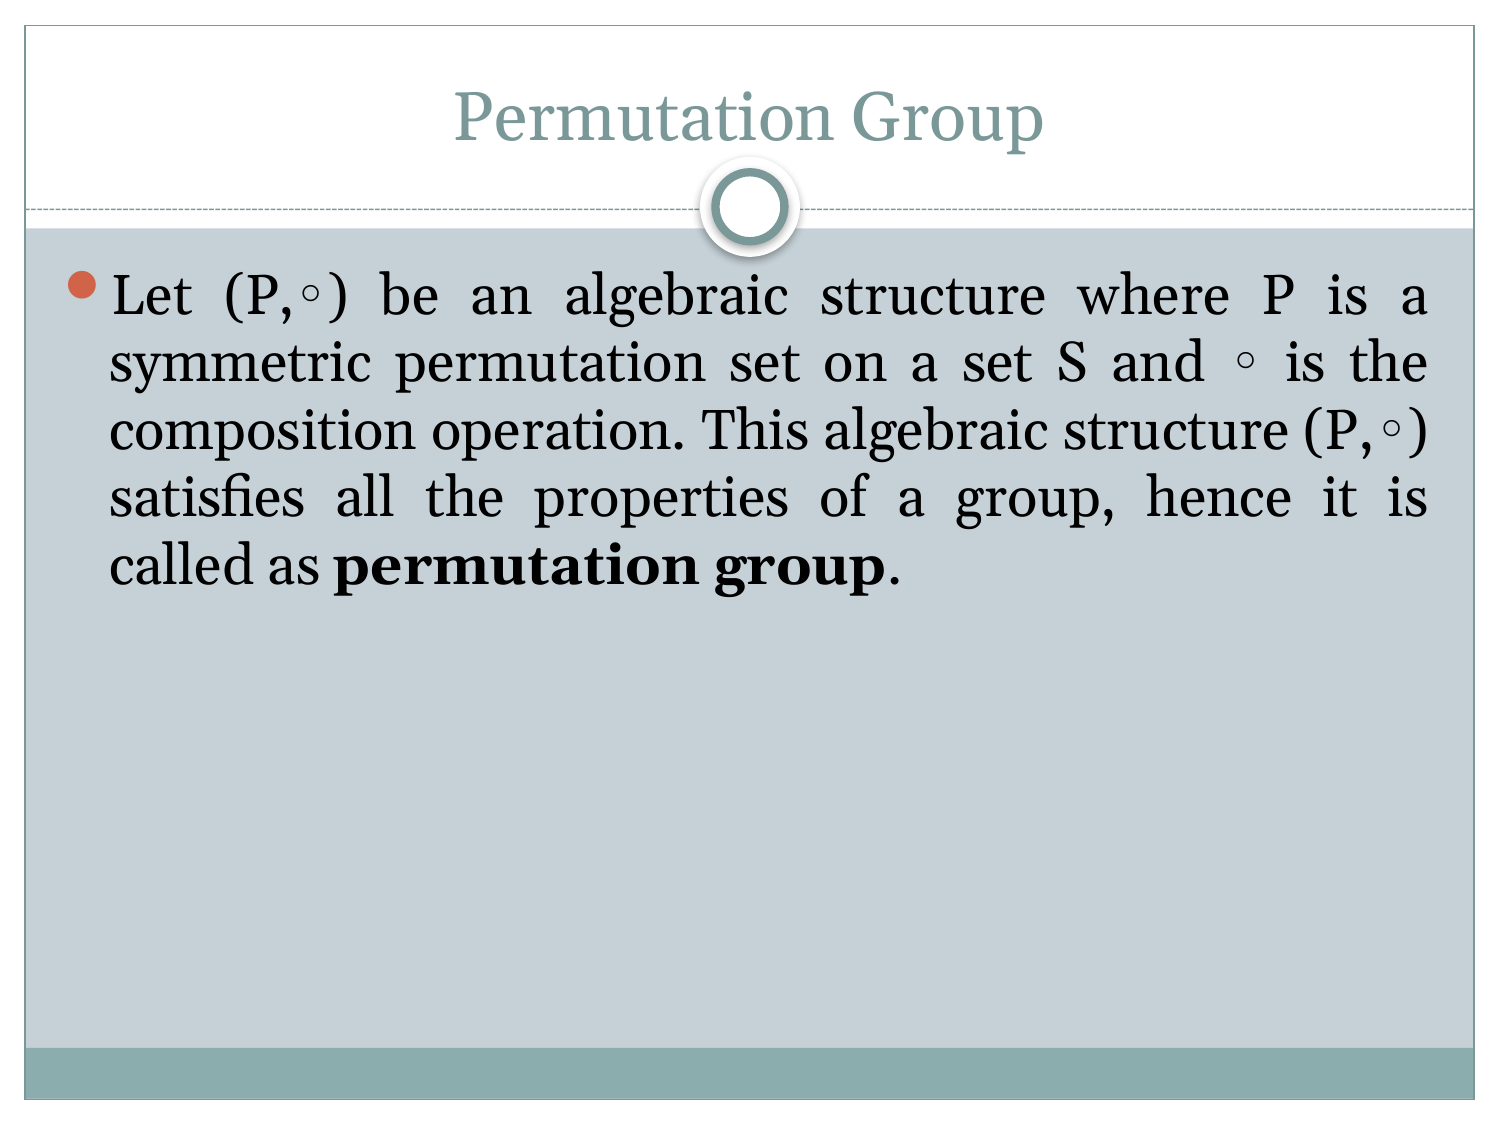

# Permutation Group
Let (P,◦) be an algebraic structure where P is a symmetric permutation set on a set S and ◦ is the composition operation. This algebraic structure (P,◦) satisfies all the properties of a group, hence it is called as permutation group.